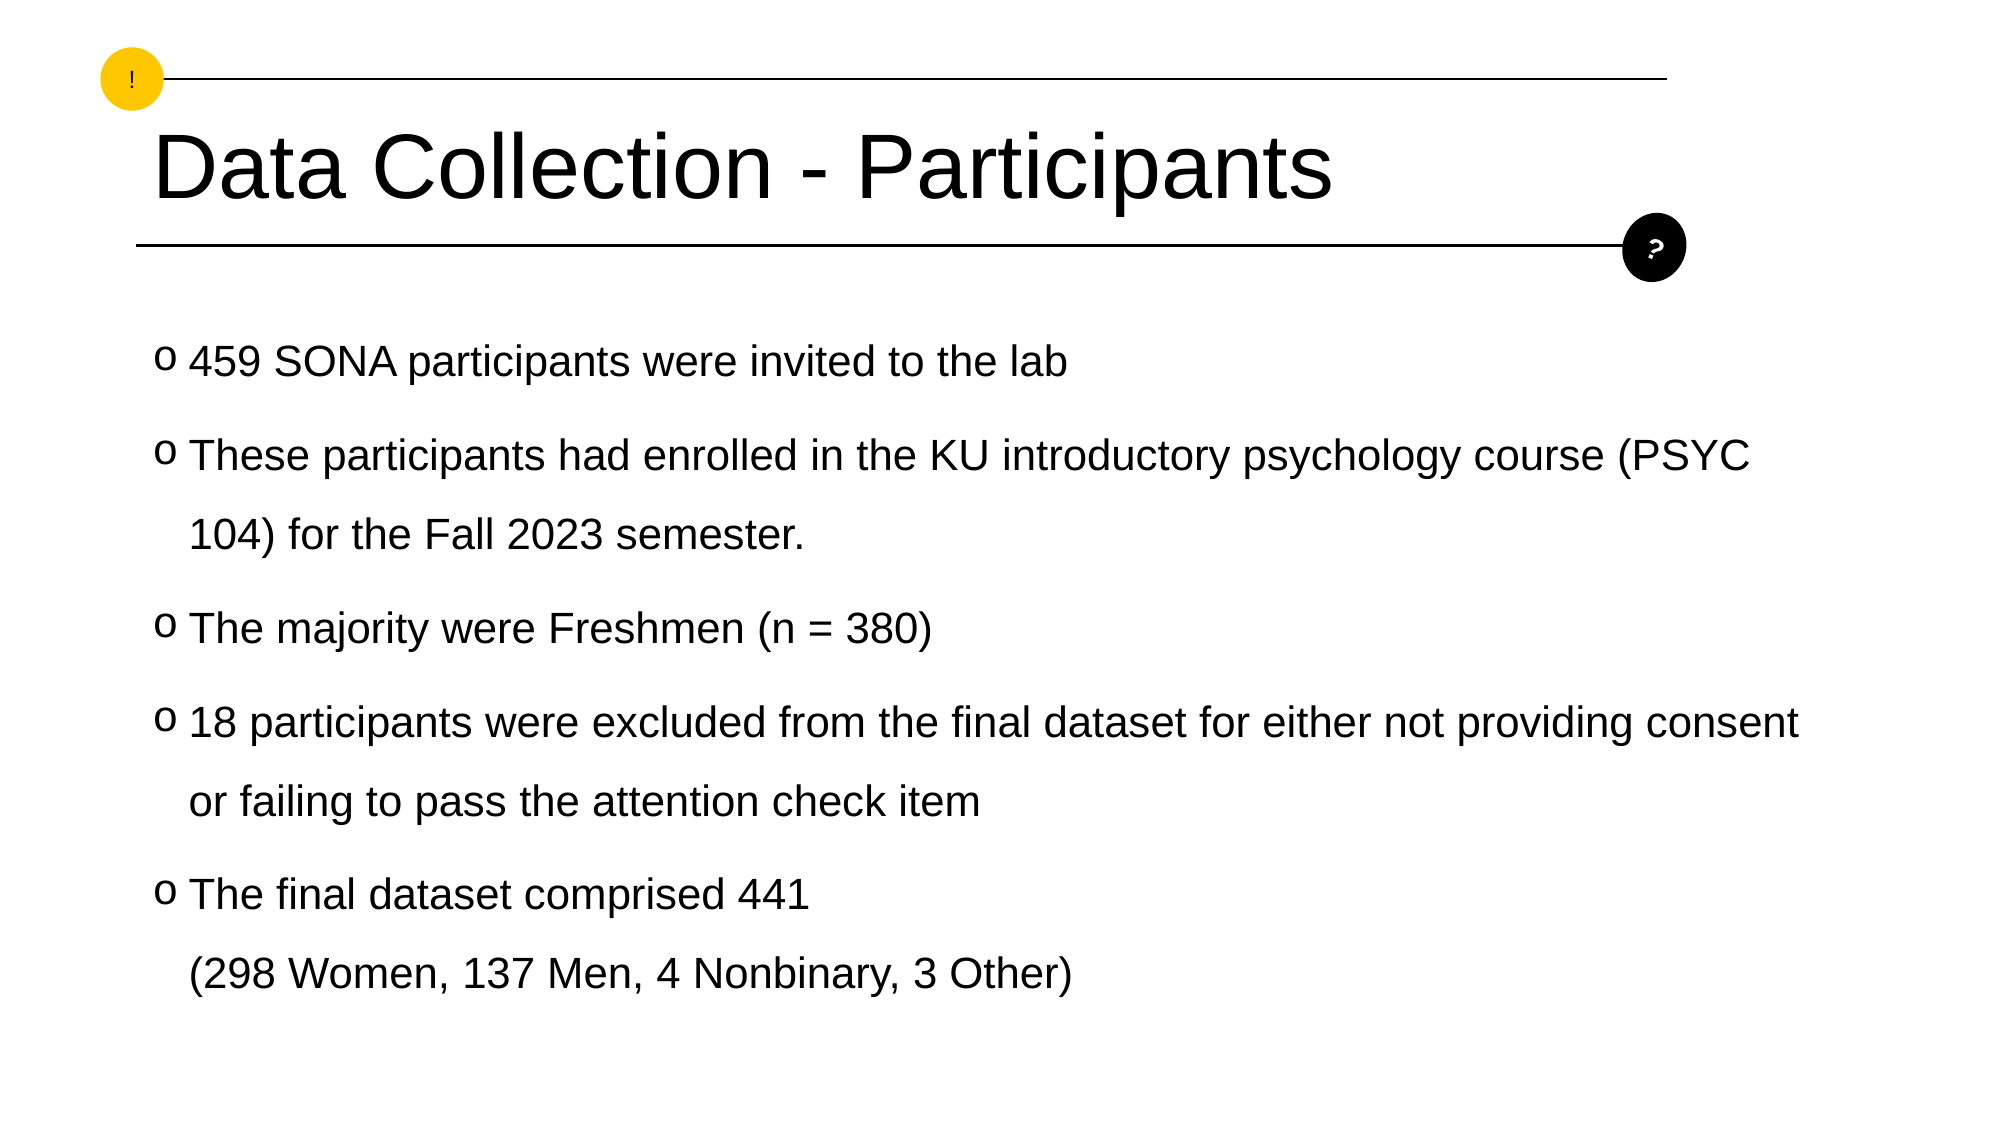

!
# Data Collection - Participants
?
459 SONA participants were invited to the lab
These participants had enrolled in the KU introductory psychology course (PSYC 104) for the Fall 2023 semester.
The majority were Freshmen (n = 380)
18 participants were excluded from the final dataset for either not providing consent or failing to pass the attention check item
The final dataset comprised 441
(298 Women, 137 Men, 4 Nonbinary, 3 Other)